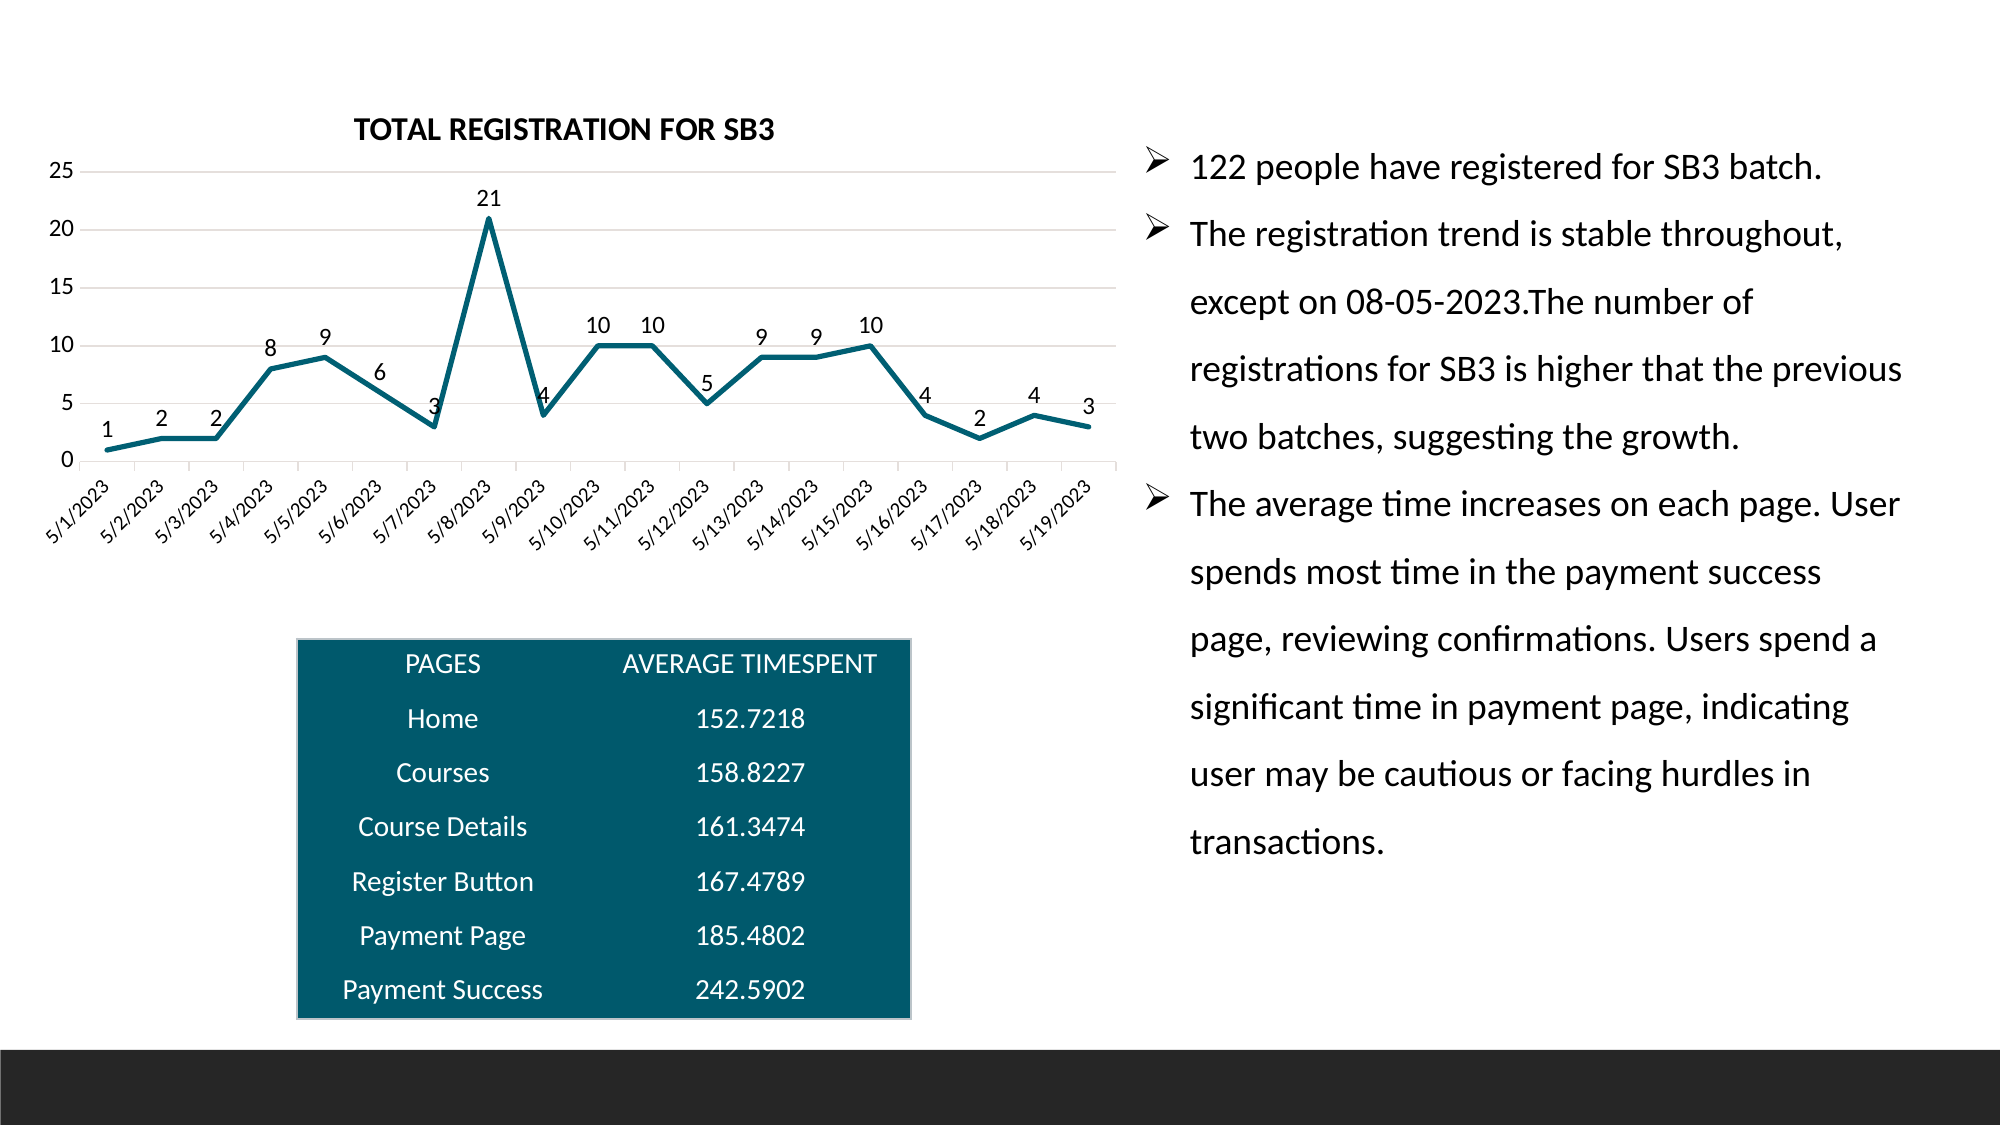

### Chart: TOTAL REGISTRATION FOR SB3

| Category | REGISTERED |
|---|---|
| 45047 | 1.0 |
| 45048 | 2.0 |
| 45049 | 2.0 |
| 45050 | 8.0 |
| 45051 | 9.0 |
| 45052 | 6.0 |
| 45053 | 3.0 |
| 45054 | 21.0 |
| 45055 | 4.0 |
| 45056 | 10.0 |
| 45057 | 10.0 |
| 45058 | 5.0 |
| 45059 | 9.0 |
| 45060 | 9.0 |
| 45061 | 10.0 |
| 45062 | 4.0 |
| 45063 | 2.0 |
| 45064 | 4.0 |
| 45065 | 3.0 |
122 people have registered for SB3 batch.
The registration trend is stable throughout, except on 08-05-2023.The number of registrations for SB3 is higher that the previous two batches, suggesting the growth.
The average time increases on each page. User spends most time in the payment success page, reviewing confirmations. Users spend a significant time in payment page, indicating user may be cautious or facing hurdles in transactions.

| PAGES | AVERAGE TIMESPENT |
| --- | --- |
| Home | 152.7218 |
| Courses | 158.8227 |
| Course Details | 161.3474 |
| Register Button | 167.4789 |
| Payment Page | 185.4802 |
| Payment Success | 242.5902 |